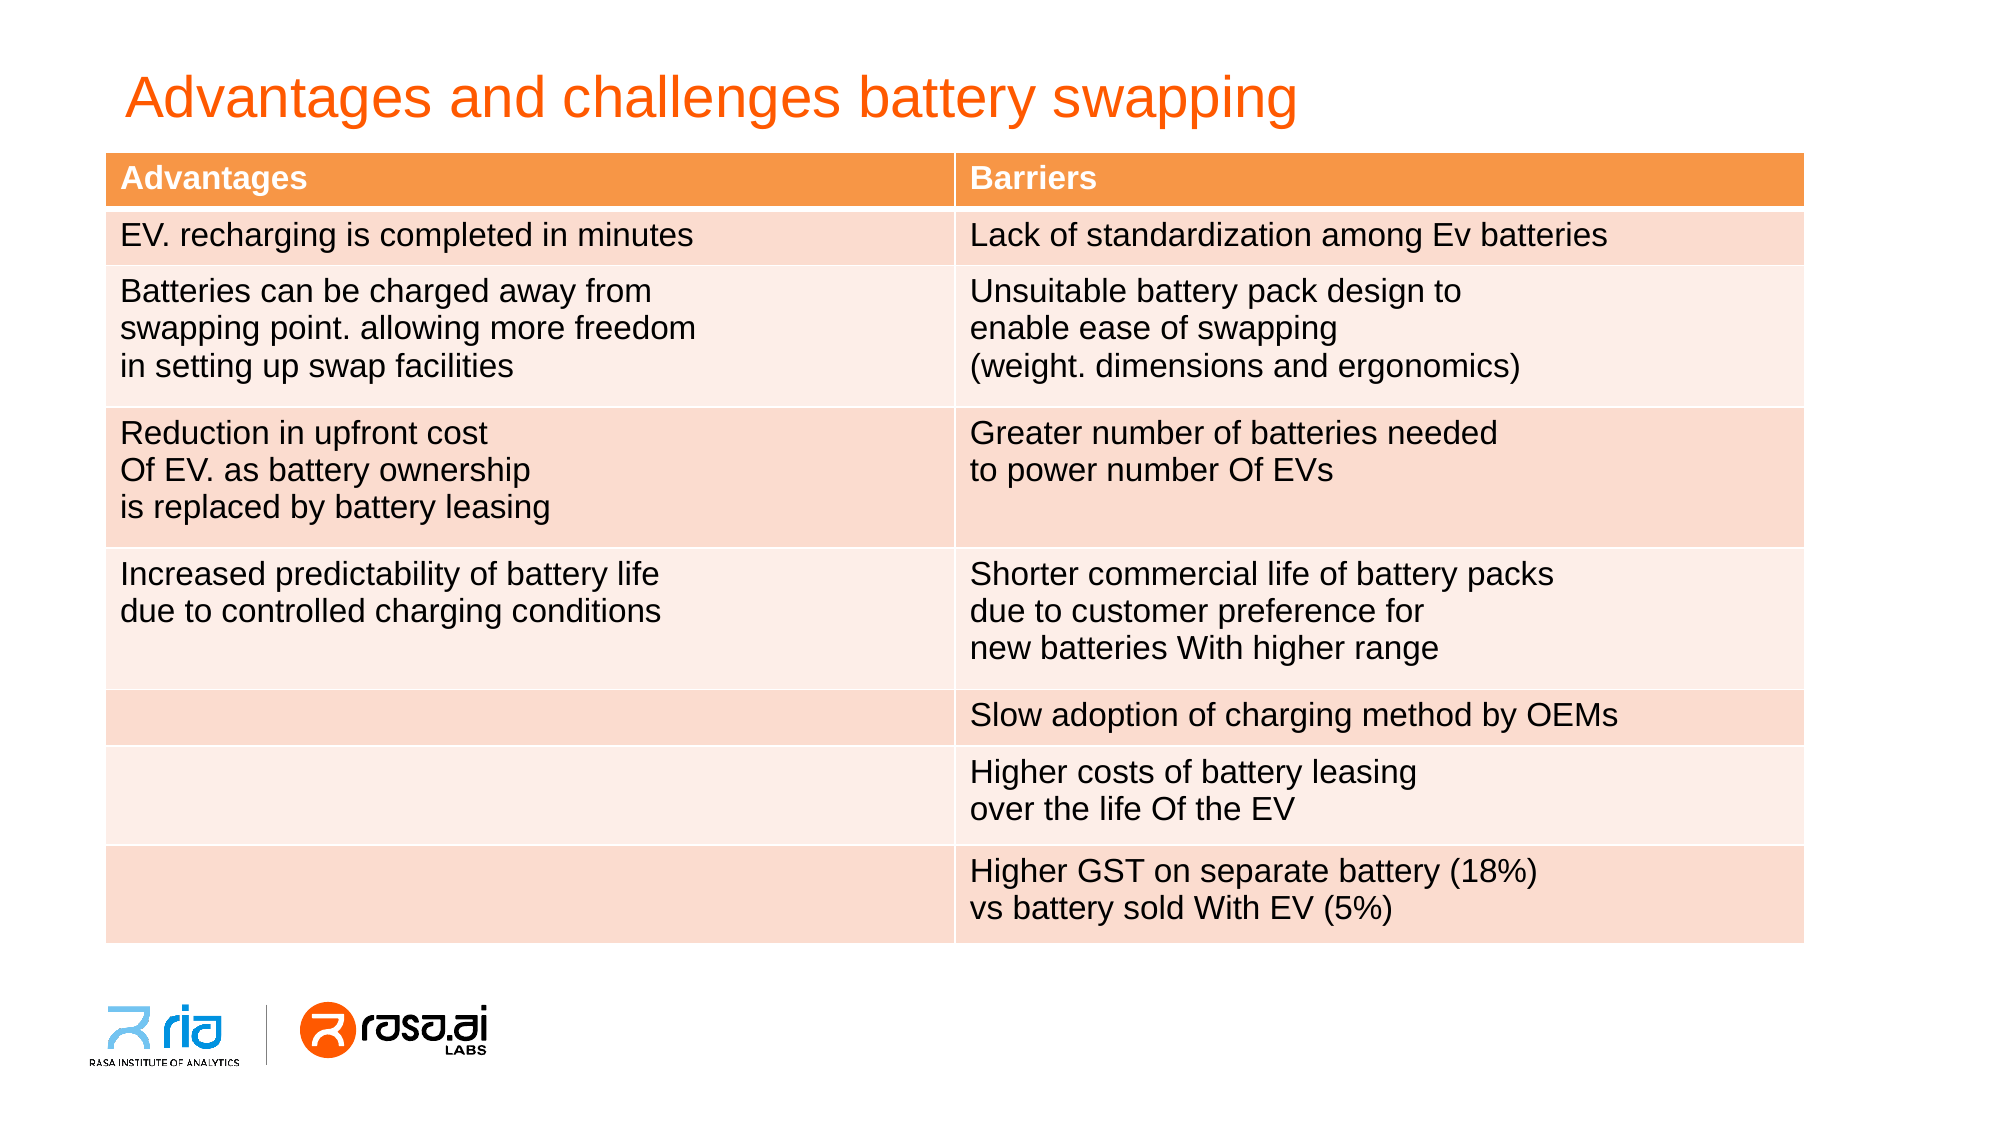

# Advantages and challenges battery swapping
| Advantages | Barriers |
| --- | --- |
| EV. recharging is completed in minutes | Lack of standardization among Ev batteries |
| Batteries can be charged away from swapping point. allowing more freedom in setting up swap facilities | Unsuitable battery pack design to enable ease of swapping (weight. dimensions and ergonomics) |
| Reduction in upfront cost Of EV. as battery ownership is replaced by battery leasing | Greater number of batteries needed to power number Of EVs |
| Increased predictability of battery life due to controlled charging conditions | Shorter commercial life of battery packs due to customer preference for new batteries With higher range |
|  | Slow adoption of charging method by OEMs |
|  | Higher costs of battery leasing over the life Of the EV |
|  | Higher GST on separate battery (18%) vs battery sold With EV (5%) |